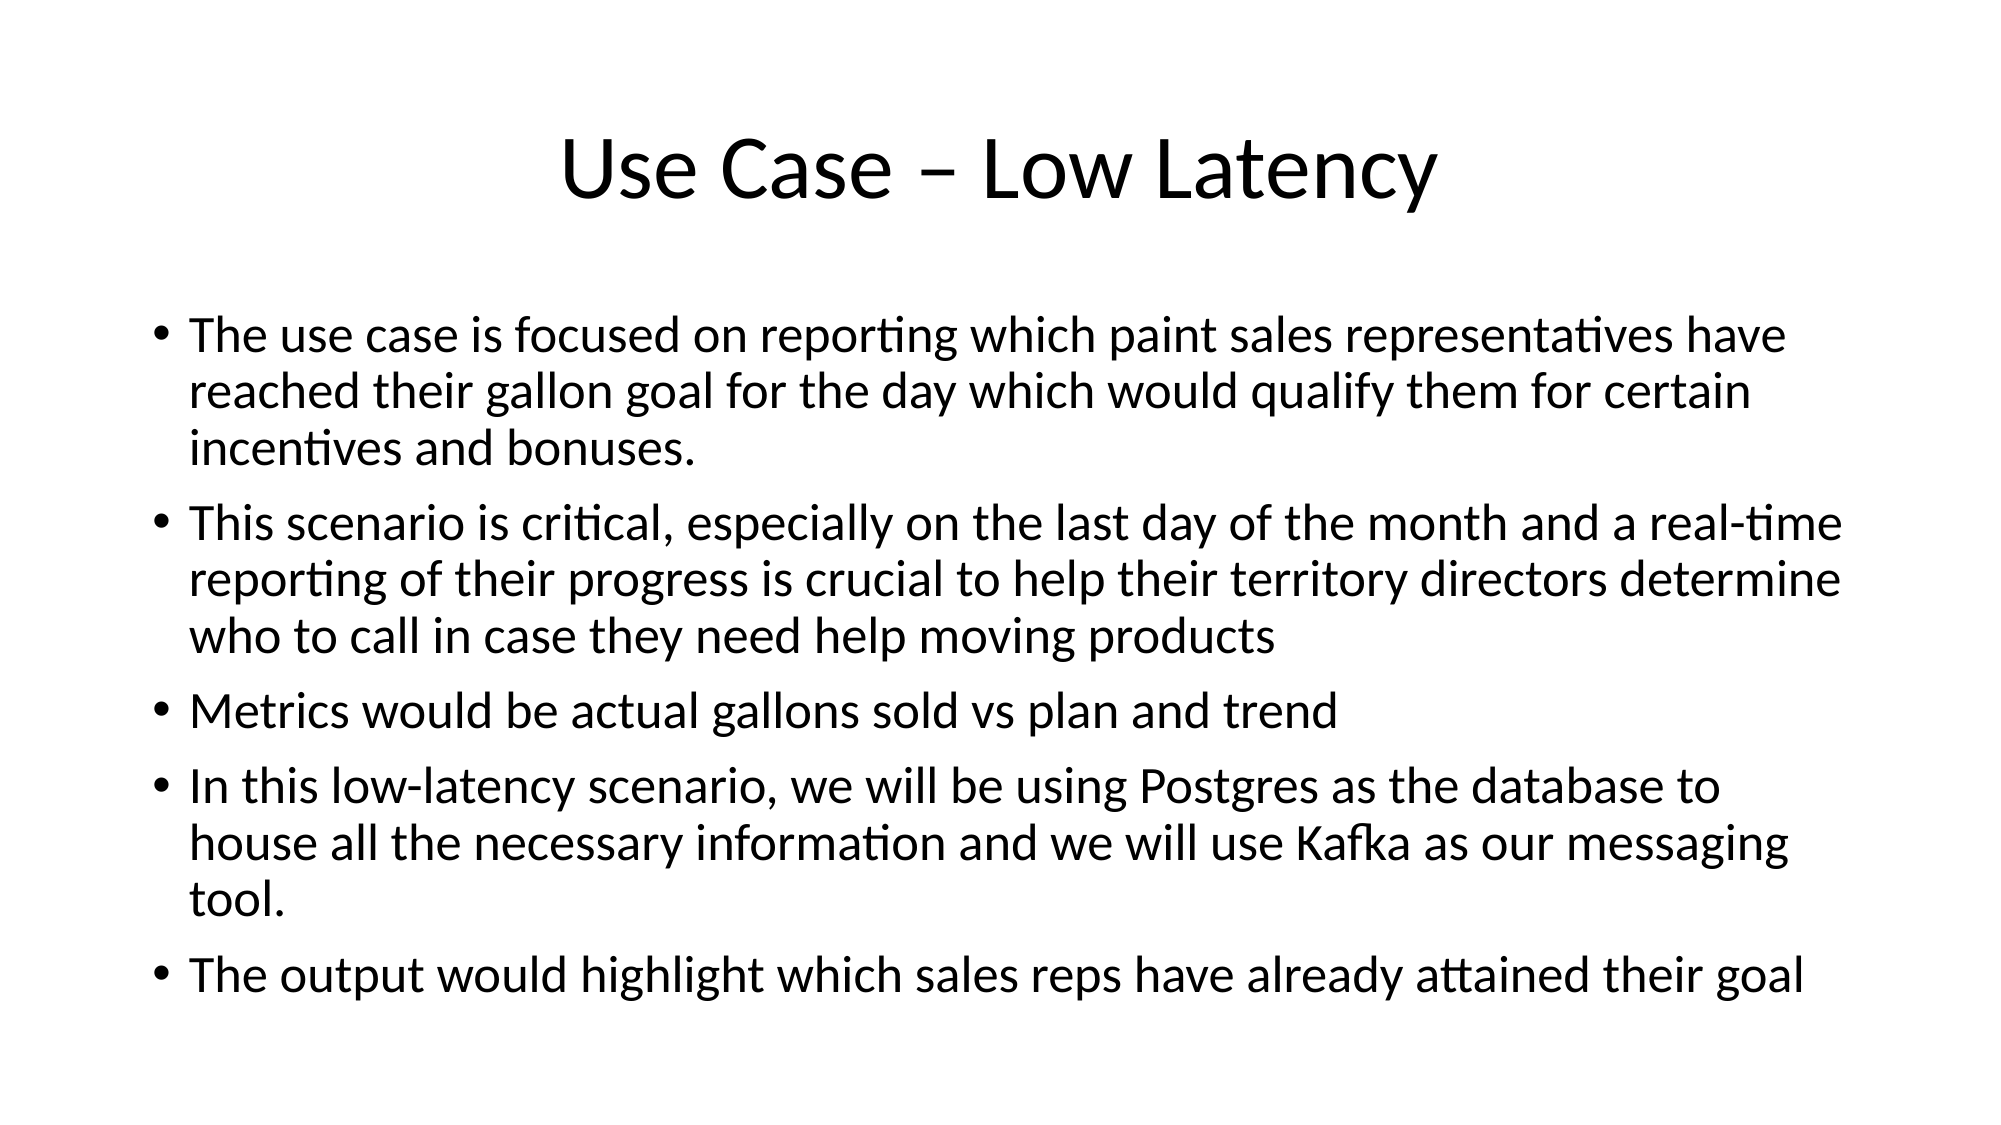

# Use Case – Low Latency
The use case is focused on reporting which paint sales representatives have reached their gallon goal for the day which would qualify them for certain incentives and bonuses.
This scenario is critical, especially on the last day of the month and a real-time reporting of their progress is crucial to help their territory directors determine who to call in case they need help moving products
Metrics would be actual gallons sold vs plan and trend
In this low-latency scenario, we will be using Postgres as the database to house all the necessary information and we will use Kafka as our messaging tool.
The output would highlight which sales reps have already attained their goal